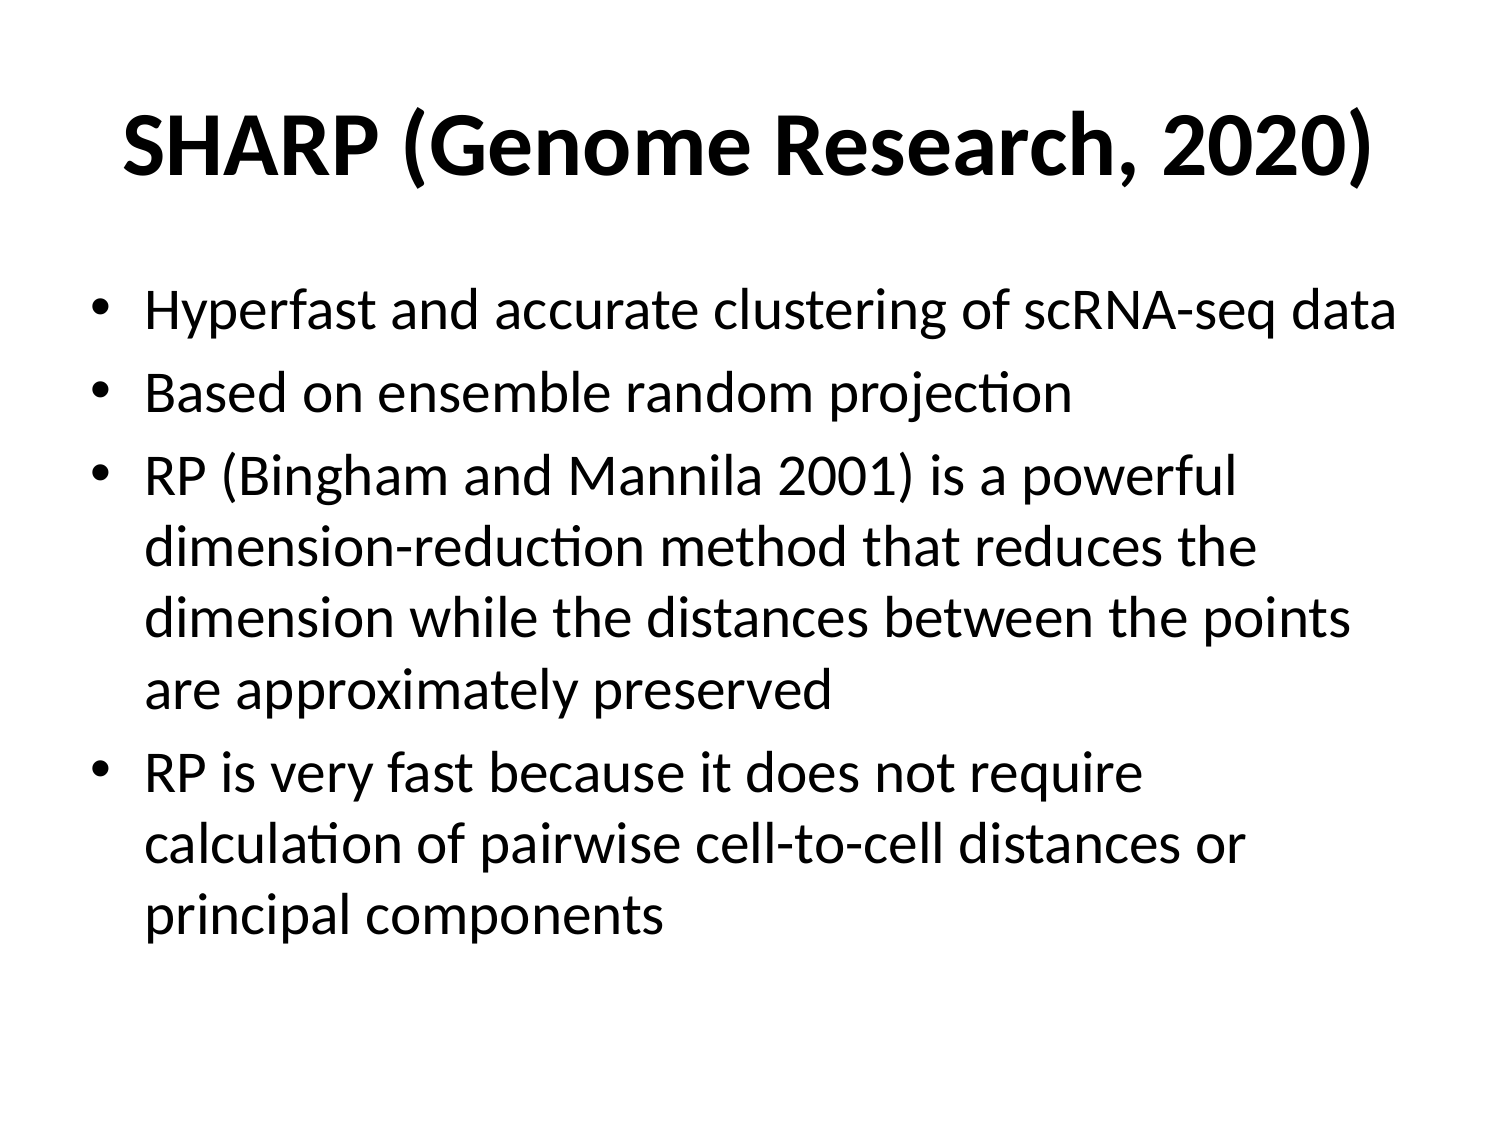

# SHARP (Genome Research, 2020)
Hyperfast and accurate clustering of scRNA-seq data
Based on ensemble random projection
RP (Bingham and Mannila 2001) is a powerful dimension-reduction method that reduces the dimension while the distances between the points are approximately preserved
RP is very fast because it does not require calculation of pairwise cell-to-cell distances or principal components